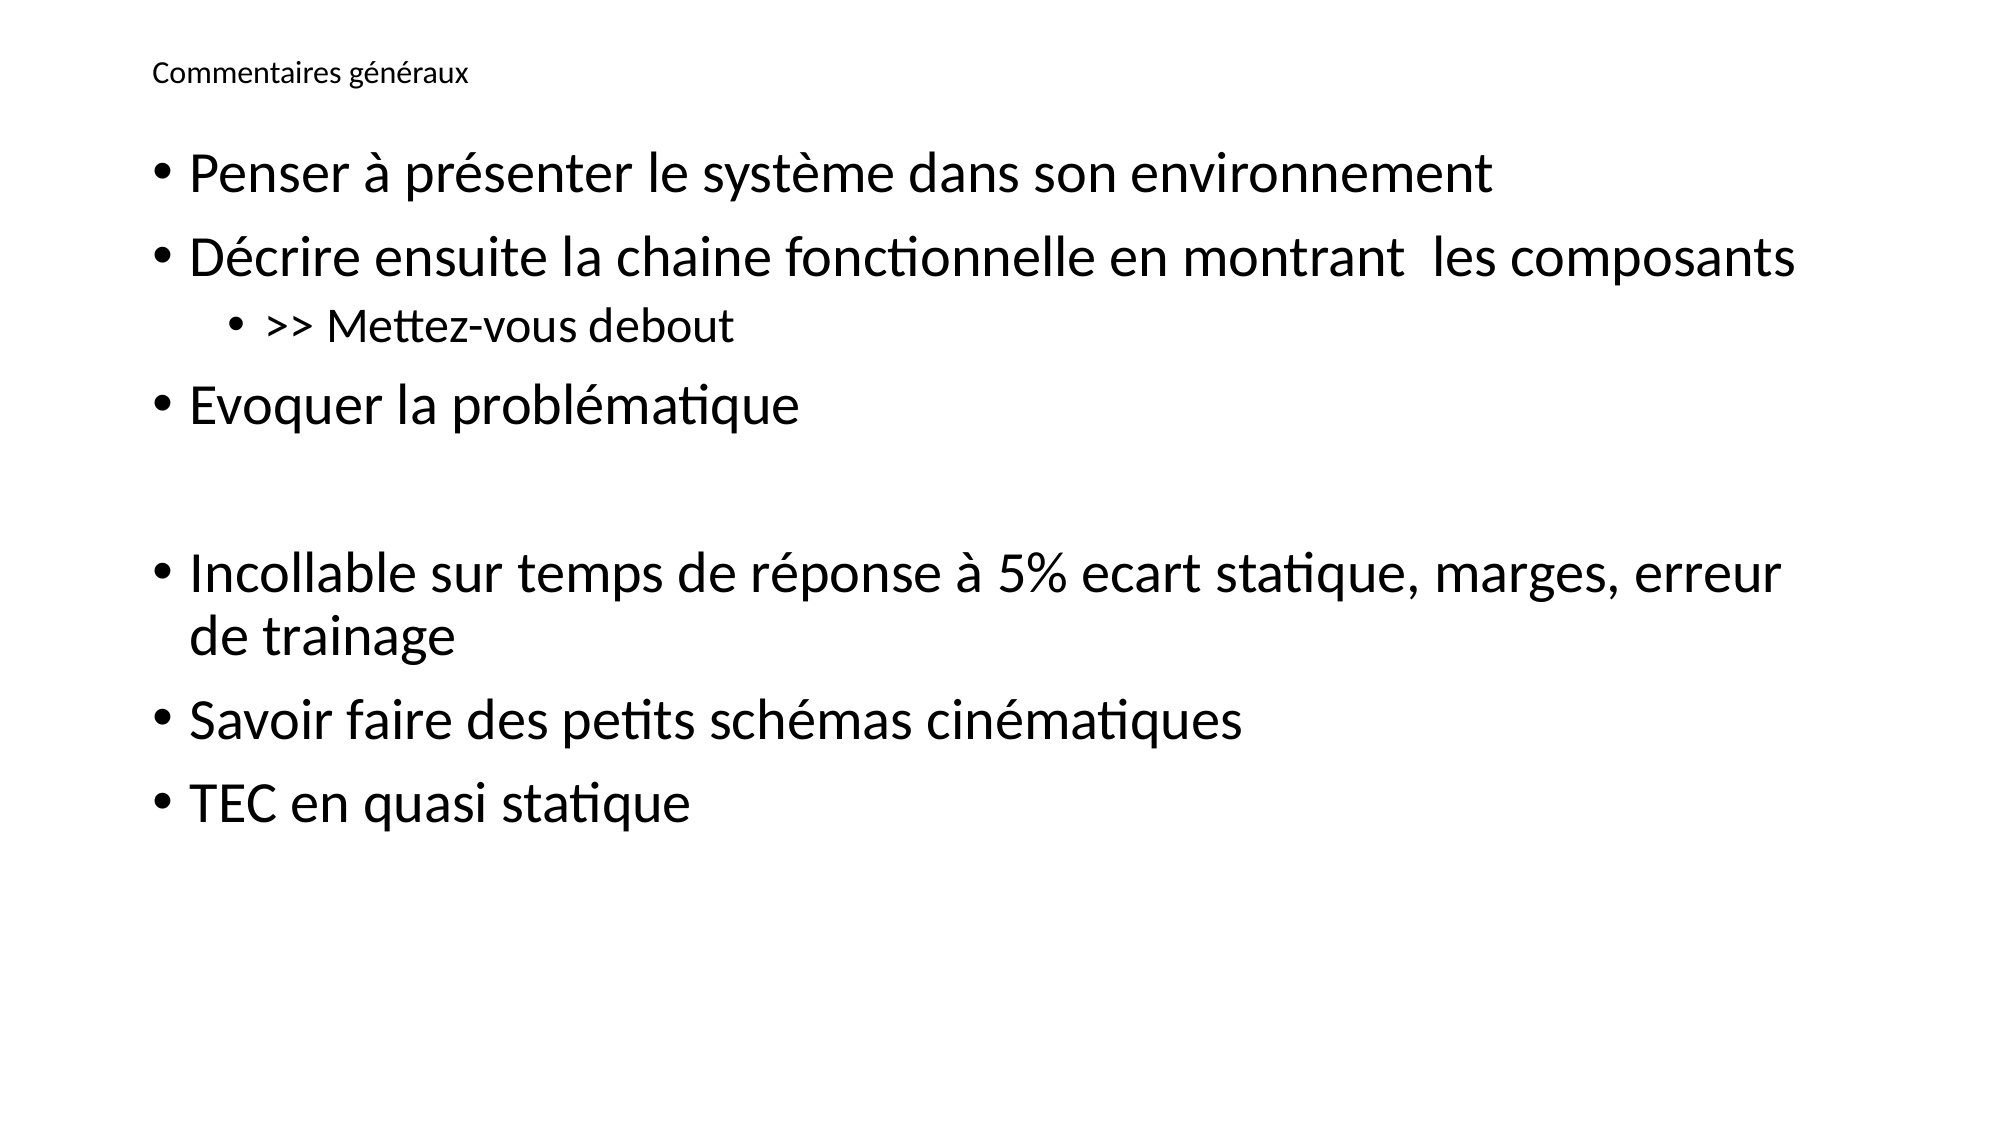

# Commentaires généraux
Penser à présenter le système dans son environnement
Décrire ensuite la chaine fonctionnelle en montrant  les composants
>> Mettez-vous debout
Evoquer la problématique

Incollable sur temps de réponse à 5% ecart statique, marges, erreur de trainage
Savoir faire des petits schémas cinématiques
TEC en quasi statique